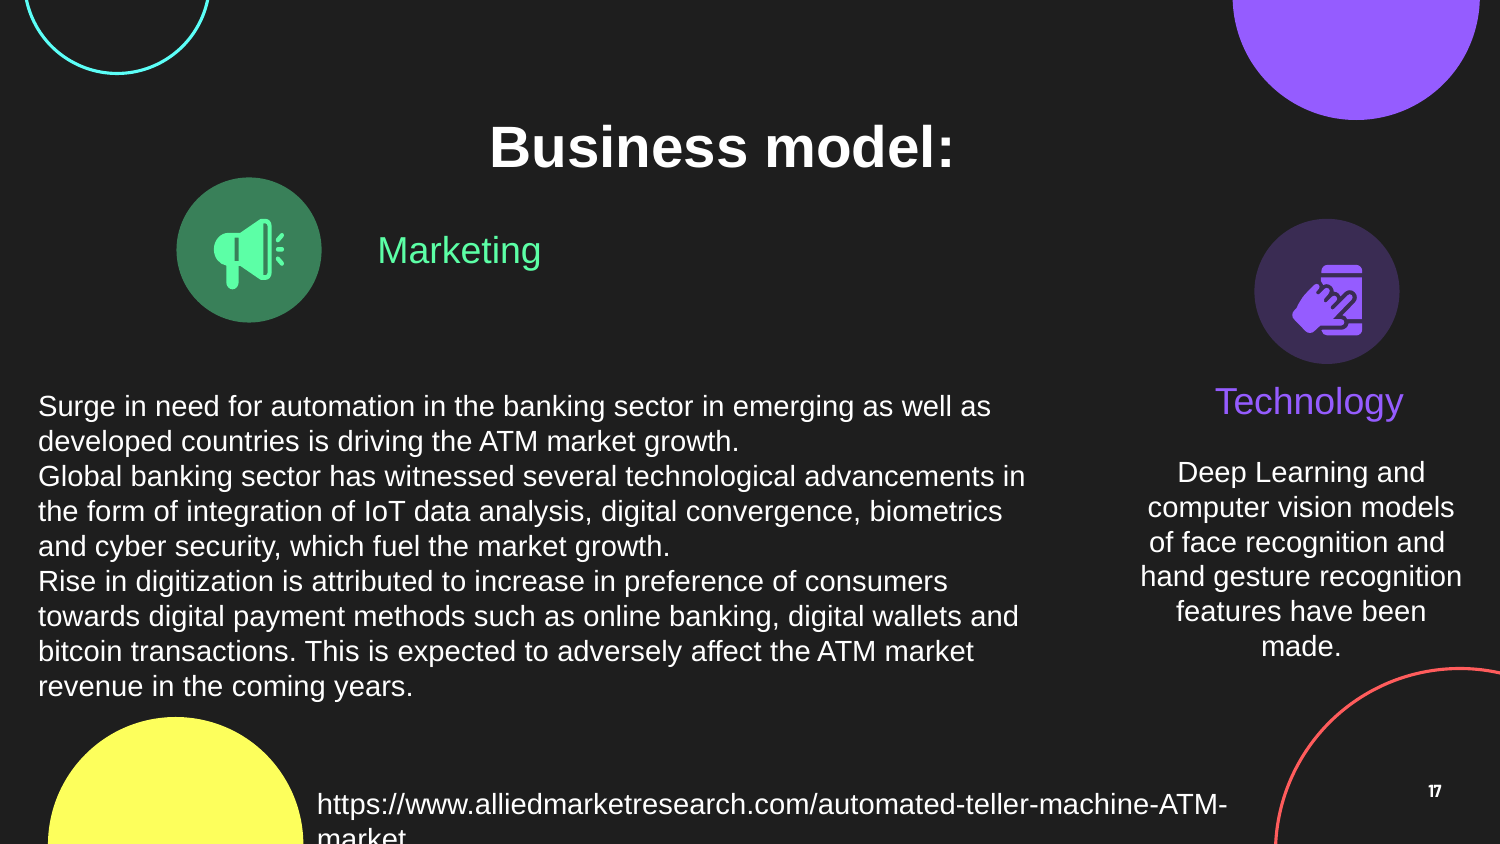

# Business model:

Marketing

Surge in need for automation in the banking sector in emerging as well as developed countries is driving the ATM market growth.
Global banking sector has witnessed several technological advancements in the form of integration of IoT data analysis, digital convergence, biometrics and cyber security, which fuel the market growth.
Rise in digitization is attributed to increase in preference of consumers towards digital payment methods such as online banking, digital wallets and bitcoin transactions. This is expected to adversely affect the ATM market revenue in the coming years.
Technology

Deep Learning and computer vision models of face recognition and
hand gesture recognition features have been made.
17
https://www.alliedmarketresearch.com/automated-teller-machine-ATM-market